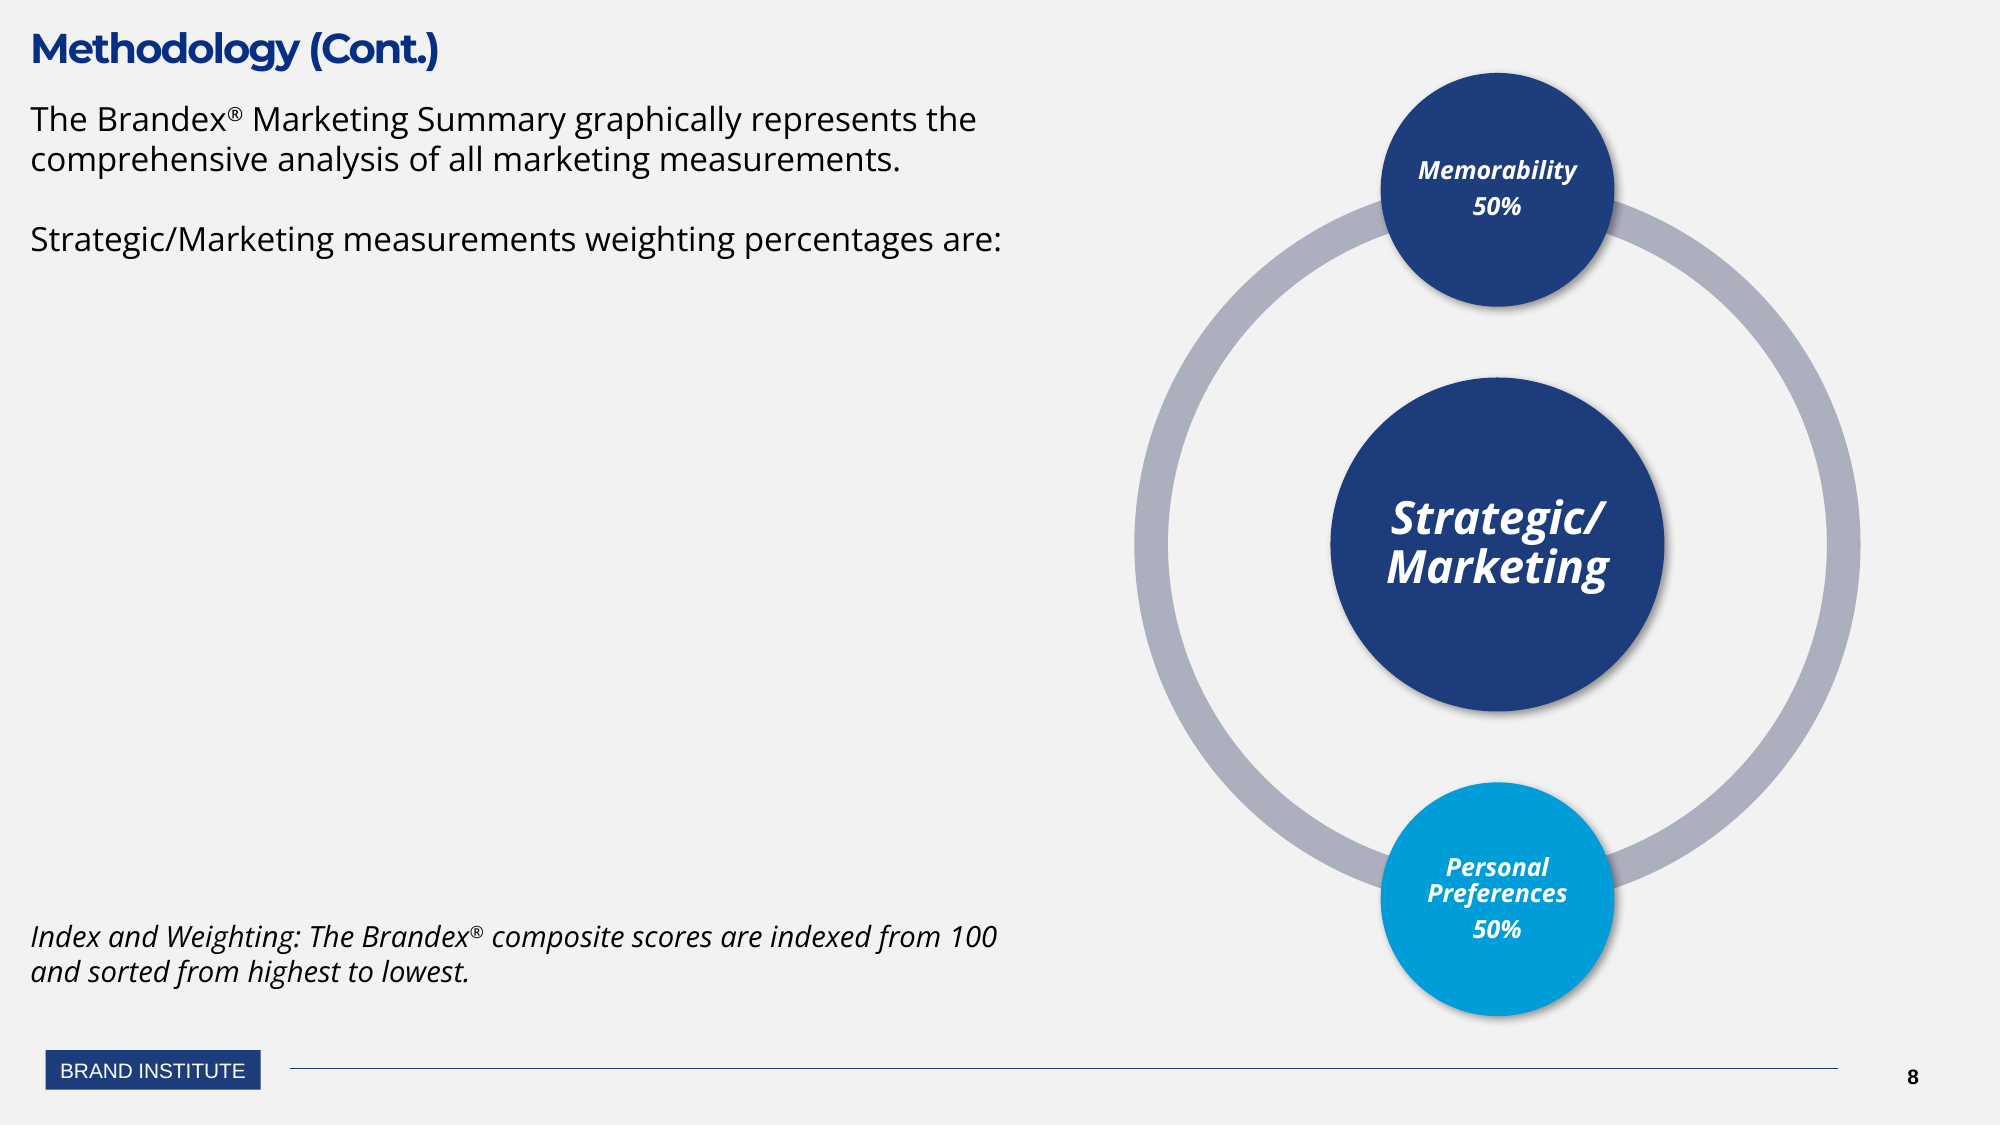

# Methodology (Cont.)
Strategic/
Marketing
Memorability
50%
Personal Preferences
50%
The Brandex® Marketing Summary graphically represents the comprehensive analysis of all marketing measurements.

Strategic/Marketing measurements weighting percentages are:
Index and Weighting: The Brandex® composite scores are indexed from 100 and sorted from highest to lowest.